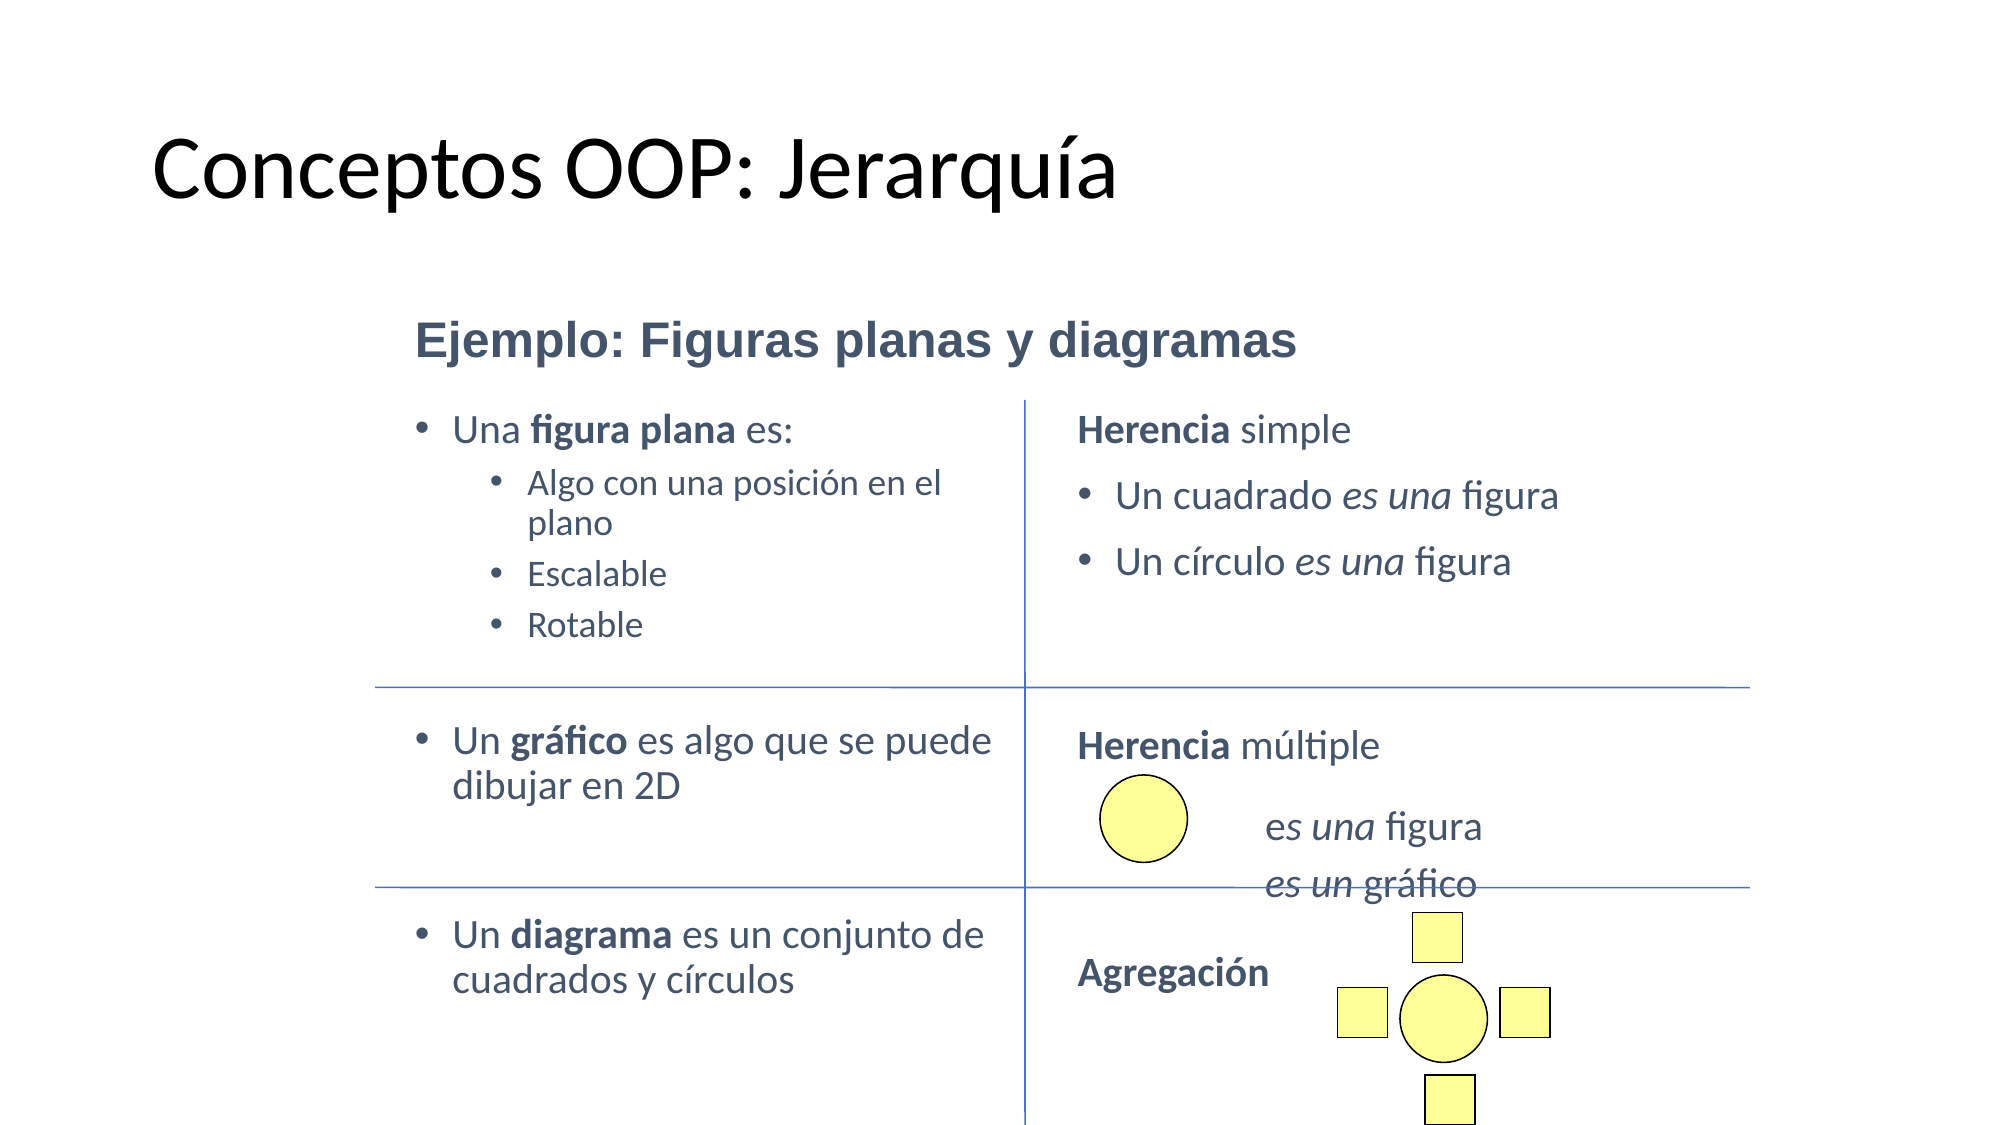

# Conceptos OOP: Jerarquía
Ejemplo: Figuras planas y diagramas
Una figura plana es:
Algo con una posición en el plano
Escalable
Rotable

Un gráfico es algo que se puede dibujar en 2D

Un diagrama es un conjunto de cuadrados y círculos

Herencia simple
Un cuadrado es una figura
Un círculo es una figura

Herencia múltiple
		es una figura
		es un gráfico
Agregación